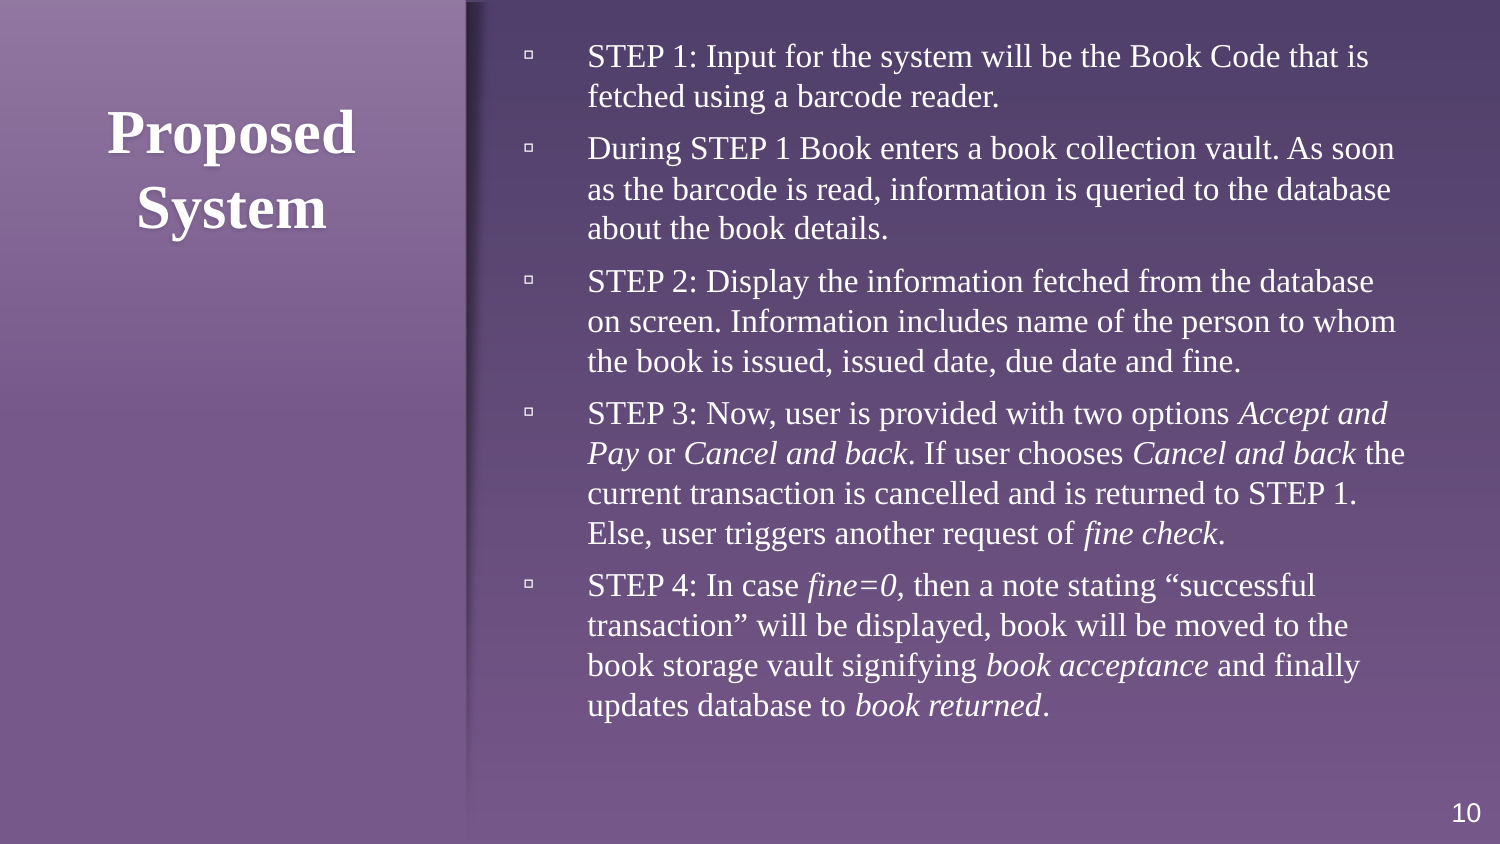

STEP 1: Input for the system will be the Book Code that is fetched using a barcode reader.
During STEP 1 Book enters a book collection vault. As soon as the barcode is read, information is queried to the database about the book details.
STEP 2: Display the information fetched from the database on screen. Information includes name of the person to whom the book is issued, issued date, due date and fine.
STEP 3: Now, user is provided with two options Accept and Pay or Cancel and back. If user chooses Cancel and back the current transaction is cancelled and is returned to STEP 1. Else, user triggers another request of fine check.
STEP 4: In case fine=0, then a note stating “successful transaction” will be displayed, book will be moved to the book storage vault signifying book acceptance and finally updates database to book returned.
# Proposed System
10